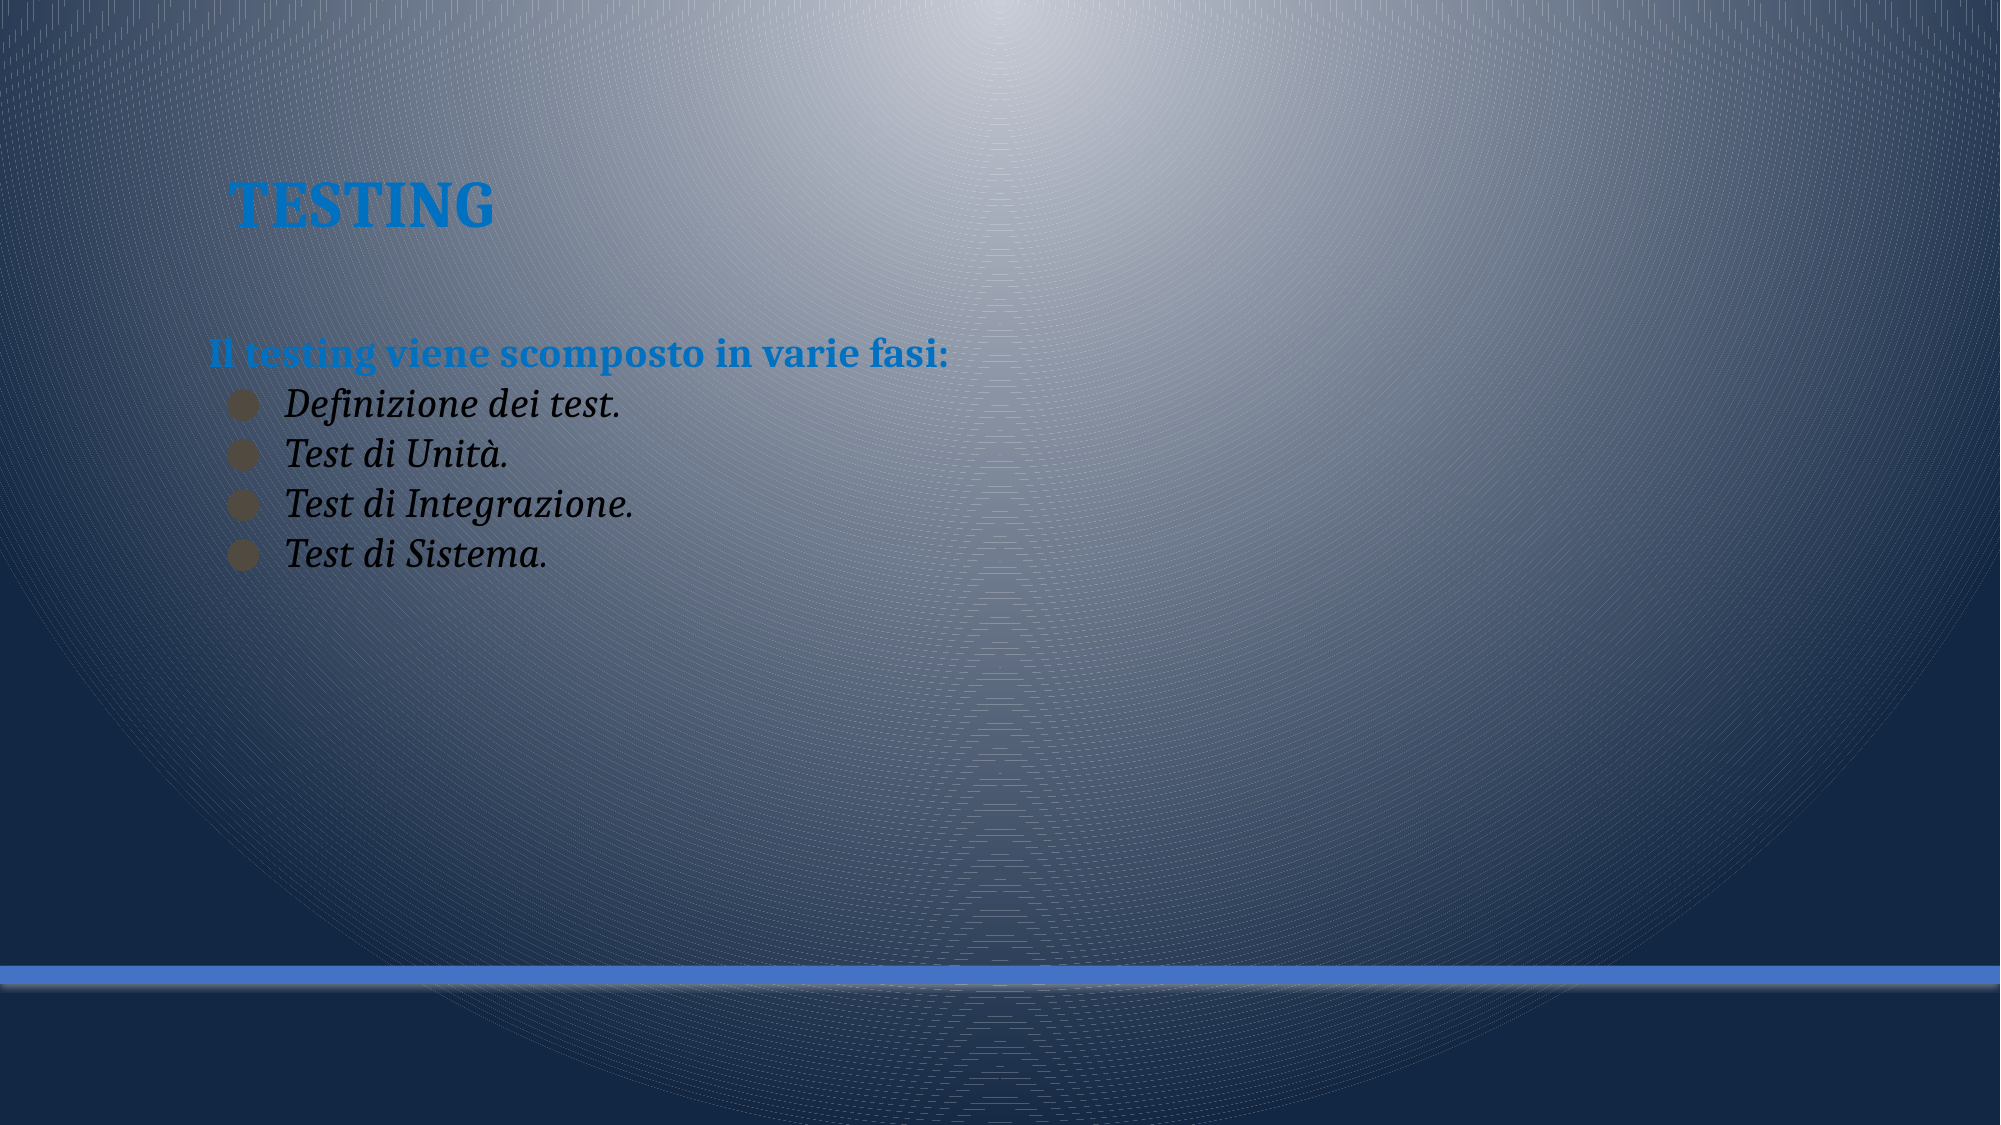

TESTING
Il testing viene scomposto in varie fasi:
Definizione dei test.
Test di Unità.
Test di Integrazione.
Test di Sistema.